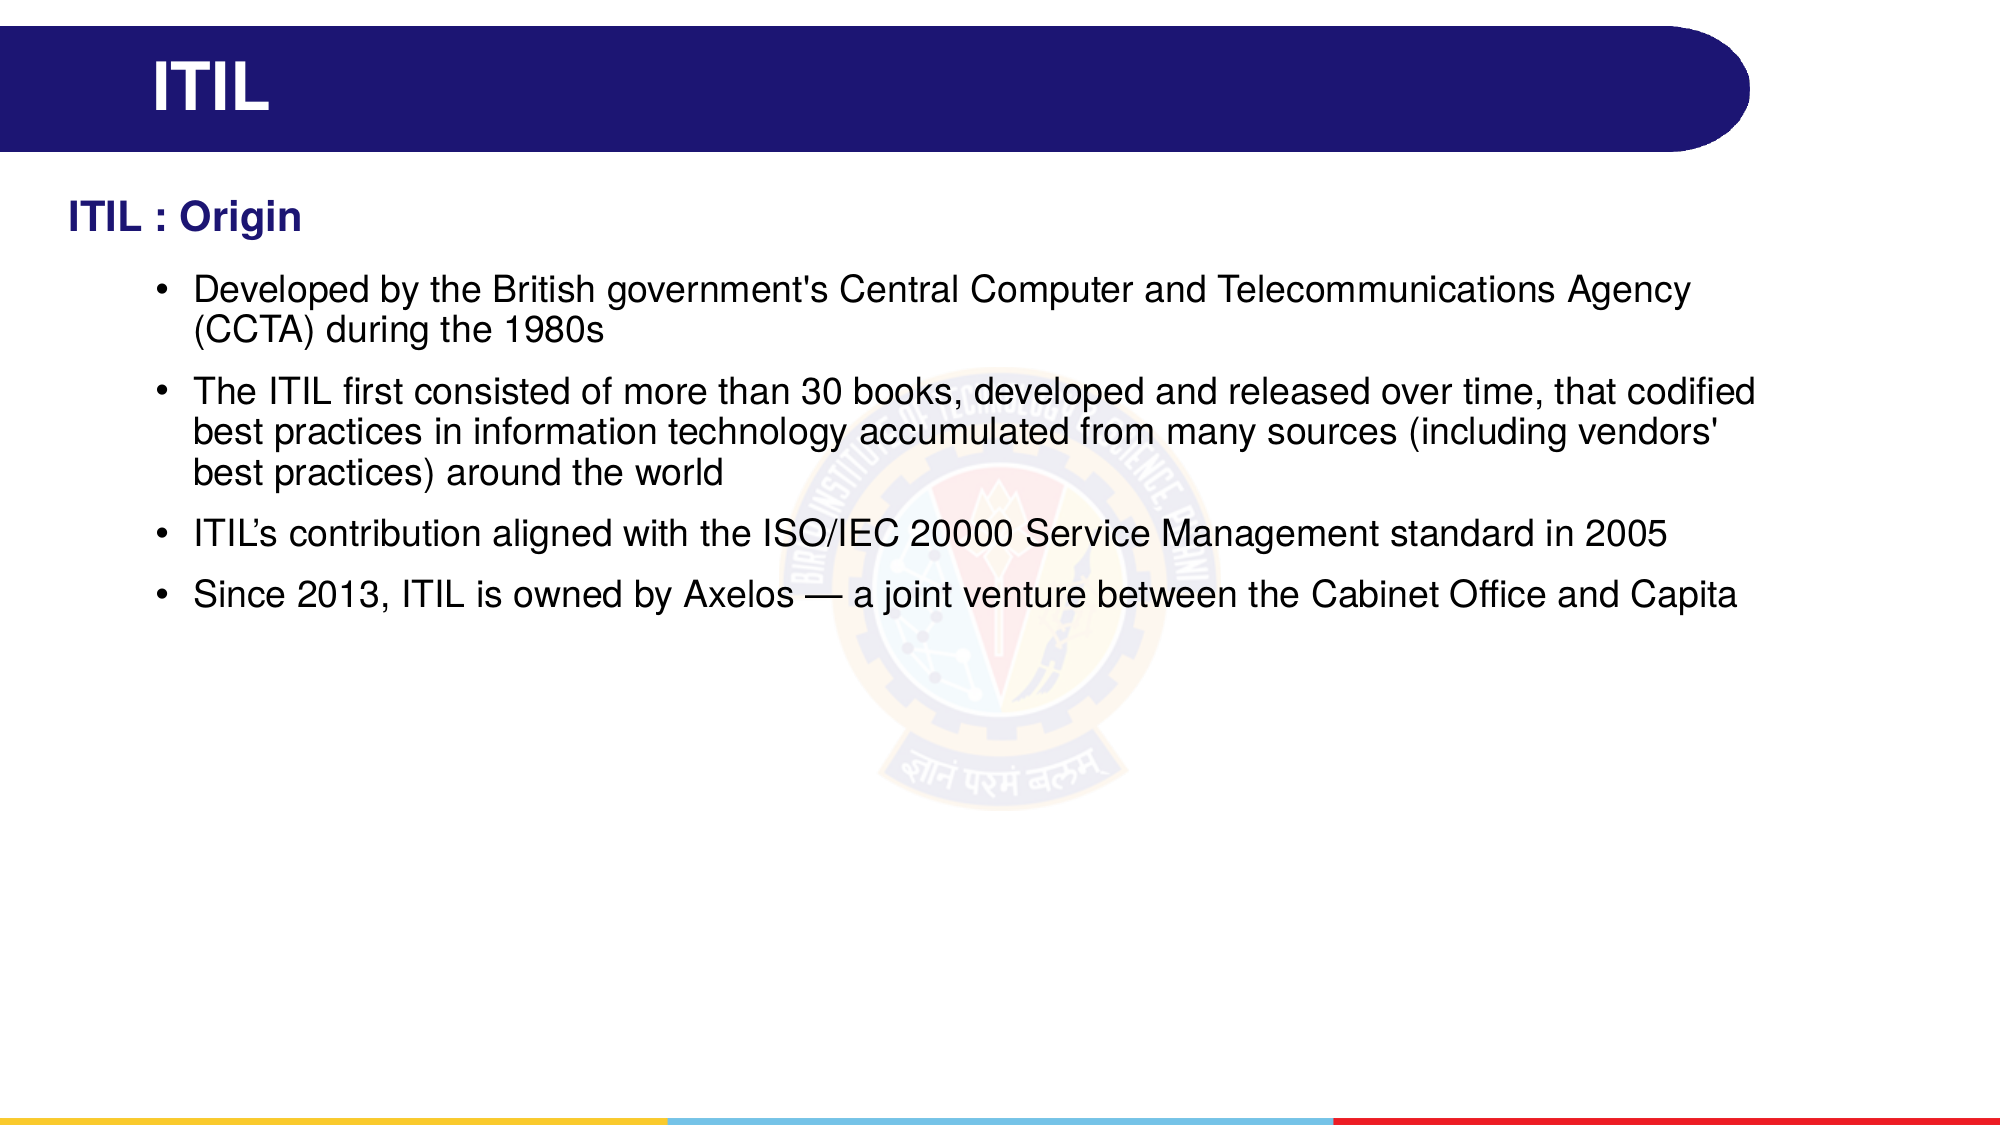

# ITIL
ITIL : Origin
Developed by the British government's Central Computer and Telecommunications Agency (CCTA) during the 1980s
The ITIL first consisted of more than 30 books, developed and released over time, that codified best practices in information technology accumulated from many sources (including vendors' best practices) around the world
ITIL’s contribution aligned with the ISO/IEC 20000 Service Management standard in 2005
Since 2013, ITIL is owned by Axelos — a joint venture between the Cabinet Office and Capita